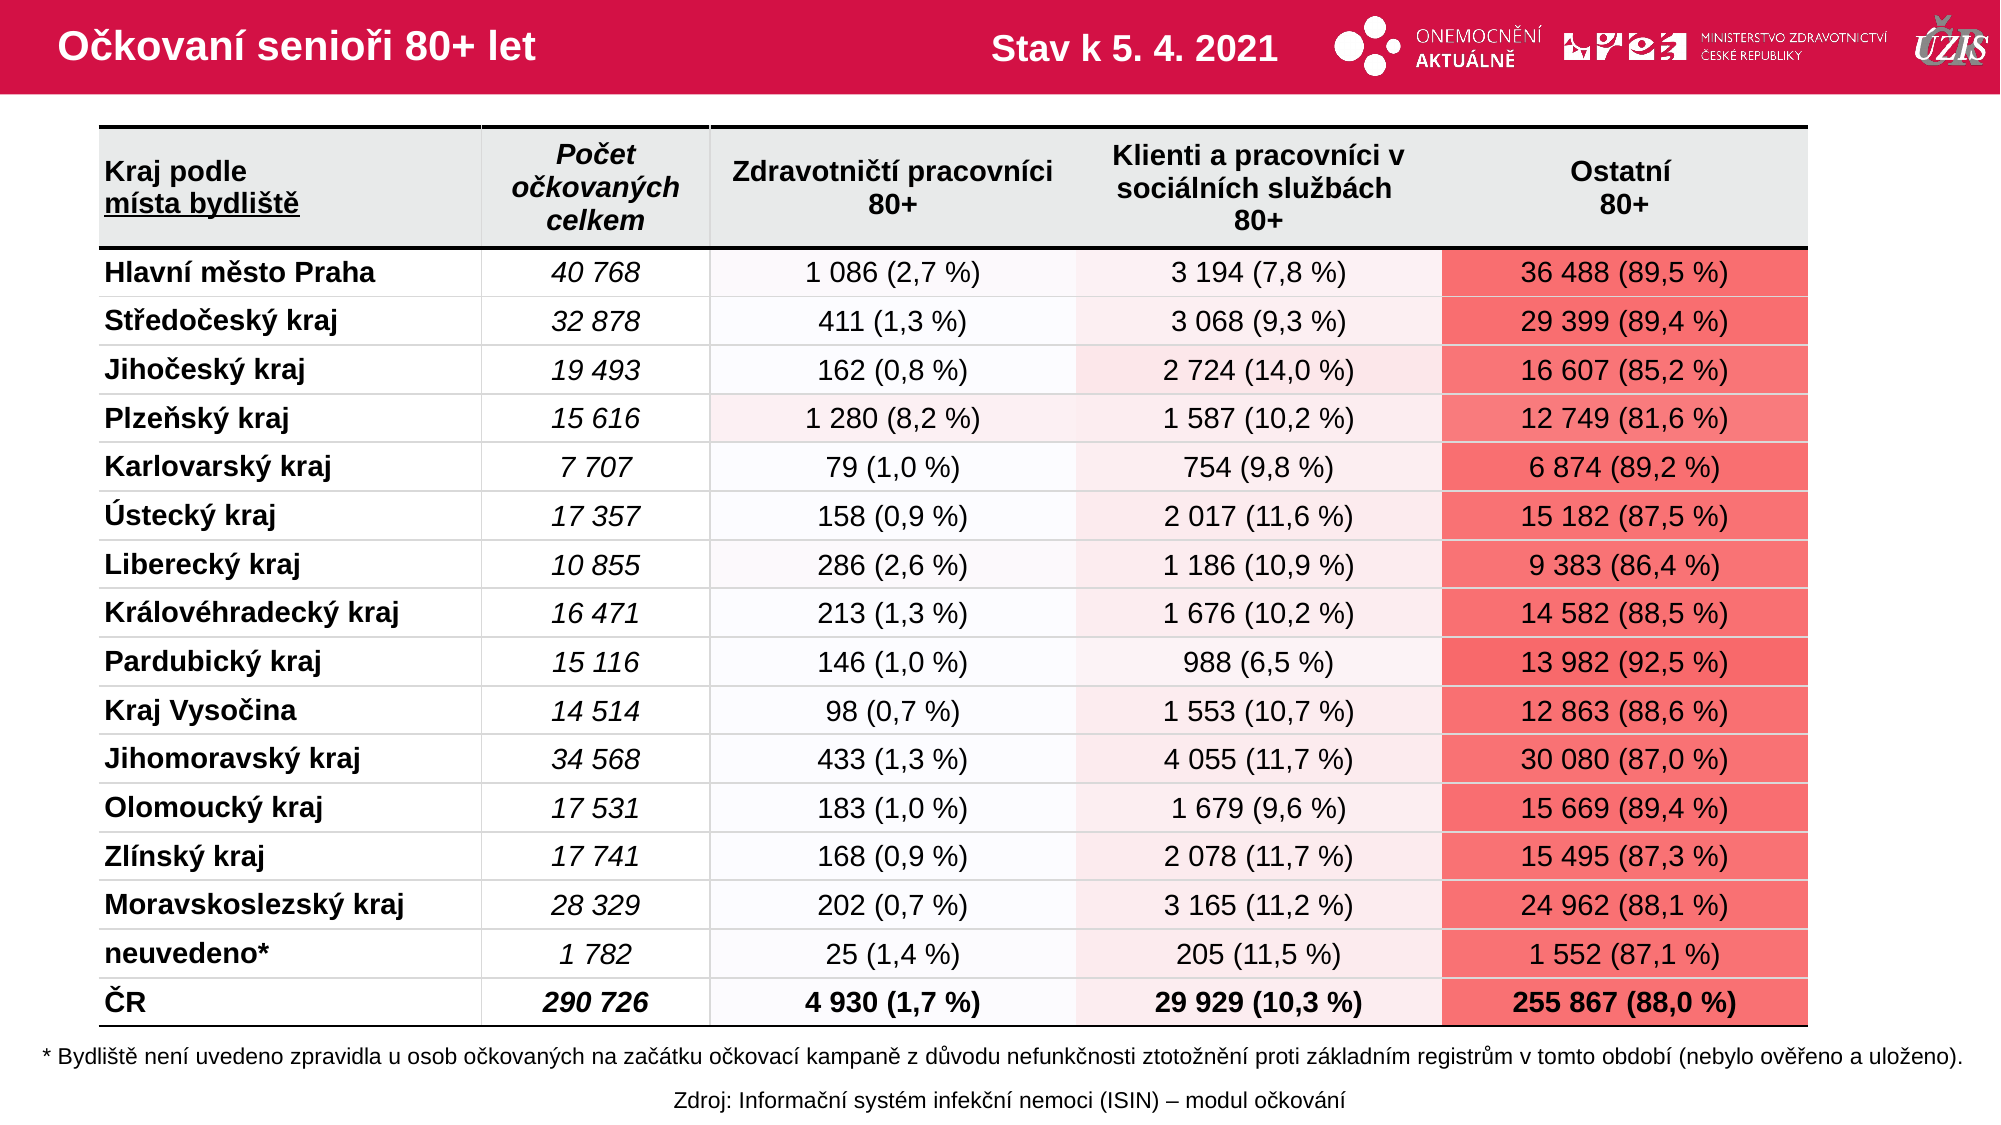

# Očkovaní senioři 80+ let
Stav k 5. 4. 2021
| Kraj podle místa bydliště | Počet očkovaných celkem | Zdravotničtí pracovníci 80+ | Klienti a pracovníci v sociálních službách 80+ | Ostatní 80+ |
| --- | --- | --- | --- | --- |
| Hlavní město Praha | 40 768 | 1 086 (2,7 %) | 3 194 (7,8 %) | 36 488 (89,5 %) |
| Středočeský kraj | 32 878 | 411 (1,3 %) | 3 068 (9,3 %) | 29 399 (89,4 %) |
| Jihočeský kraj | 19 493 | 162 (0,8 %) | 2 724 (14,0 %) | 16 607 (85,2 %) |
| Plzeňský kraj | 15 616 | 1 280 (8,2 %) | 1 587 (10,2 %) | 12 749 (81,6 %) |
| Karlovarský kraj | 7 707 | 79 (1,0 %) | 754 (9,8 %) | 6 874 (89,2 %) |
| Ústecký kraj | 17 357 | 158 (0,9 %) | 2 017 (11,6 %) | 15 182 (87,5 %) |
| Liberecký kraj | 10 855 | 286 (2,6 %) | 1 186 (10,9 %) | 9 383 (86,4 %) |
| Královéhradecký kraj | 16 471 | 213 (1,3 %) | 1 676 (10,2 %) | 14 582 (88,5 %) |
| Pardubický kraj | 15 116 | 146 (1,0 %) | 988 (6,5 %) | 13 982 (92,5 %) |
| Kraj Vysočina | 14 514 | 98 (0,7 %) | 1 553 (10,7 %) | 12 863 (88,6 %) |
| Jihomoravský kraj | 34 568 | 433 (1,3 %) | 4 055 (11,7 %) | 30 080 (87,0 %) |
| Olomoucký kraj | 17 531 | 183 (1,0 %) | 1 679 (9,6 %) | 15 669 (89,4 %) |
| Zlínský kraj | 17 741 | 168 (0,9 %) | 2 078 (11,7 %) | 15 495 (87,3 %) |
| Moravskoslezský kraj | 28 329 | 202 (0,7 %) | 3 165 (11,2 %) | 24 962 (88,1 %) |
| neuvedeno\* | 1 782 | 25 (1,4 %) | 205 (11,5 %) | 1 552 (87,1 %) |
| ČR | 290 726 | 4 930 (1,7 %) | 29 929 (10,3 %) | 255 867 (88,0 %) |
|  |  |  |
| --- | --- | --- |
|  |  |  |
|  |  |  |
|  |  |  |
|  |  |  |
|  |  |  |
|  |  |  |
|  |  |  |
|  |  |  |
|  |  |  |
|  |  |  |
|  |  |  |
|  |  |  |
|  |  |  |
|  |  |  |
|  |  |  |
* Bydliště není uvedeno zpravidla u osob očkovaných na začátku očkovací kampaně z důvodu nefunkčnosti ztotožnění proti základním registrům v tomto období (nebylo ověřeno a uloženo).
Zdroj: Informační systém infekční nemoci (ISIN) – modul očkování